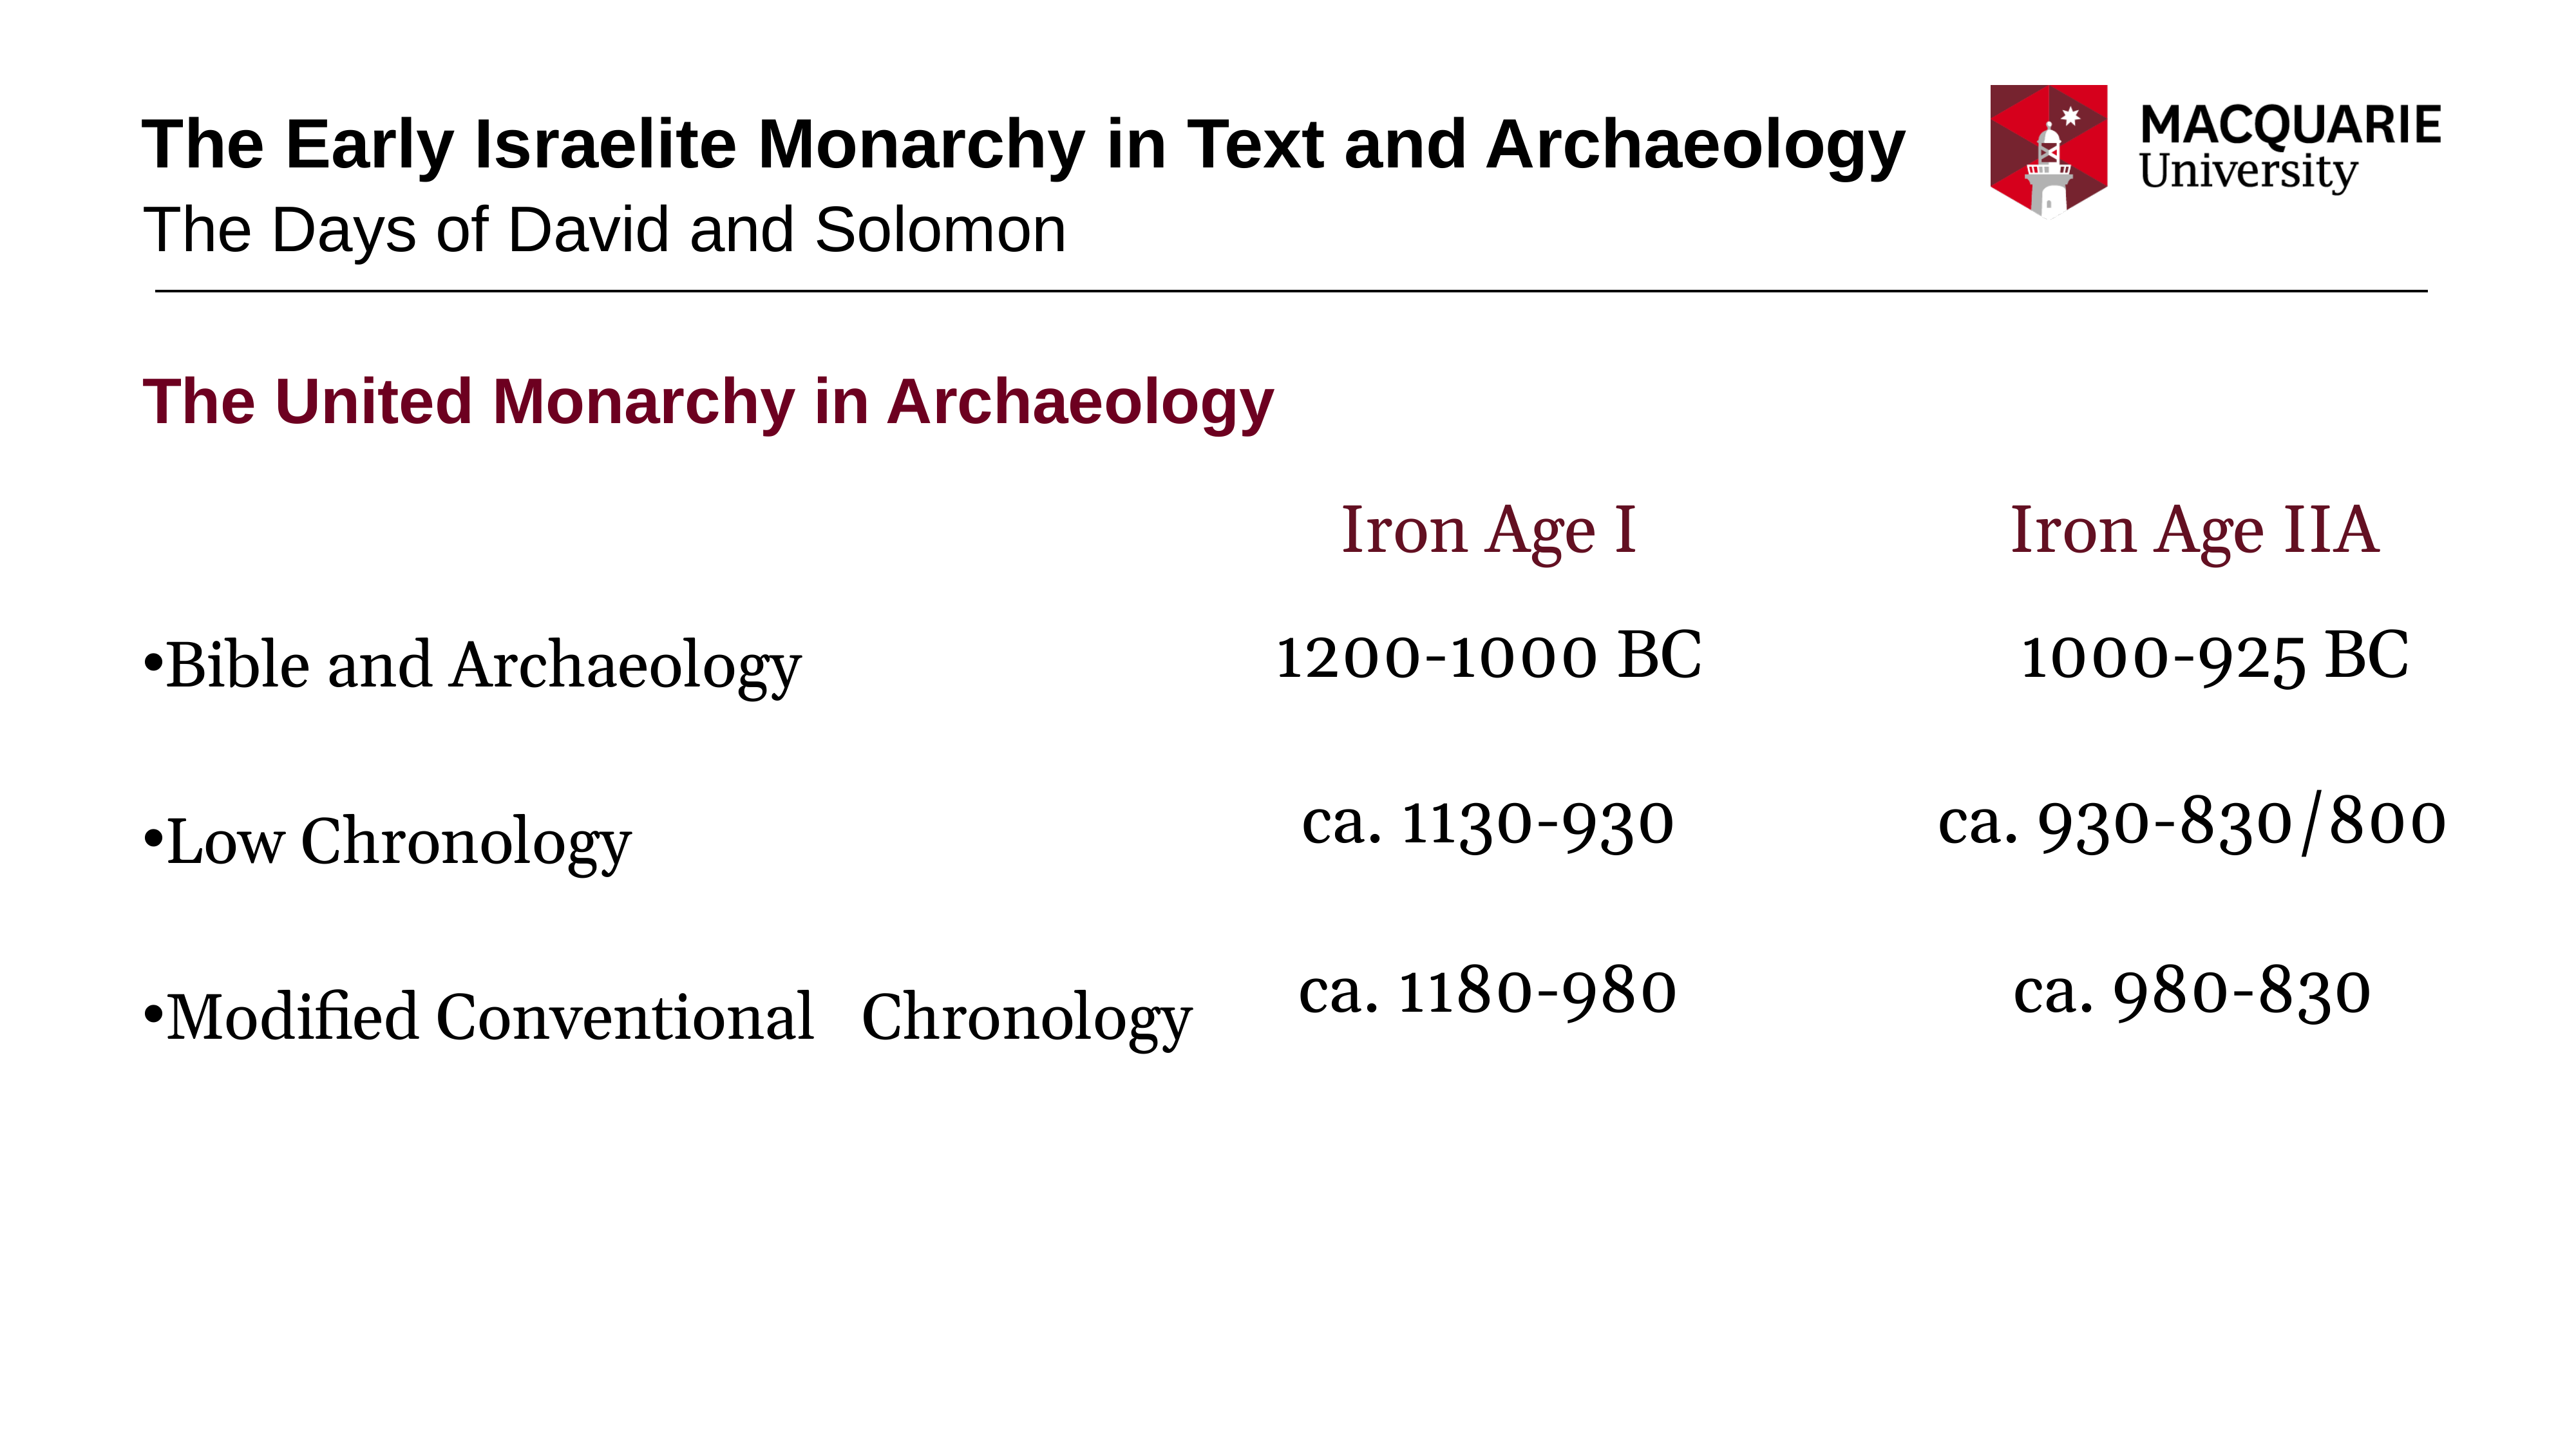

# The Early Israelite Monarchy in Text and Archaeology
The Days of David and Solomon
The United Monarchy in Archaeology

Bible and Archaeology

Low Chronology

Modified Conventional   Chronology
Iron Age I
Iron Age IIA
1200-1000 BC
1000-925 BC
ca. 1130-930
ca. 930-830/800
ca. 1180-980
ca. 980-830